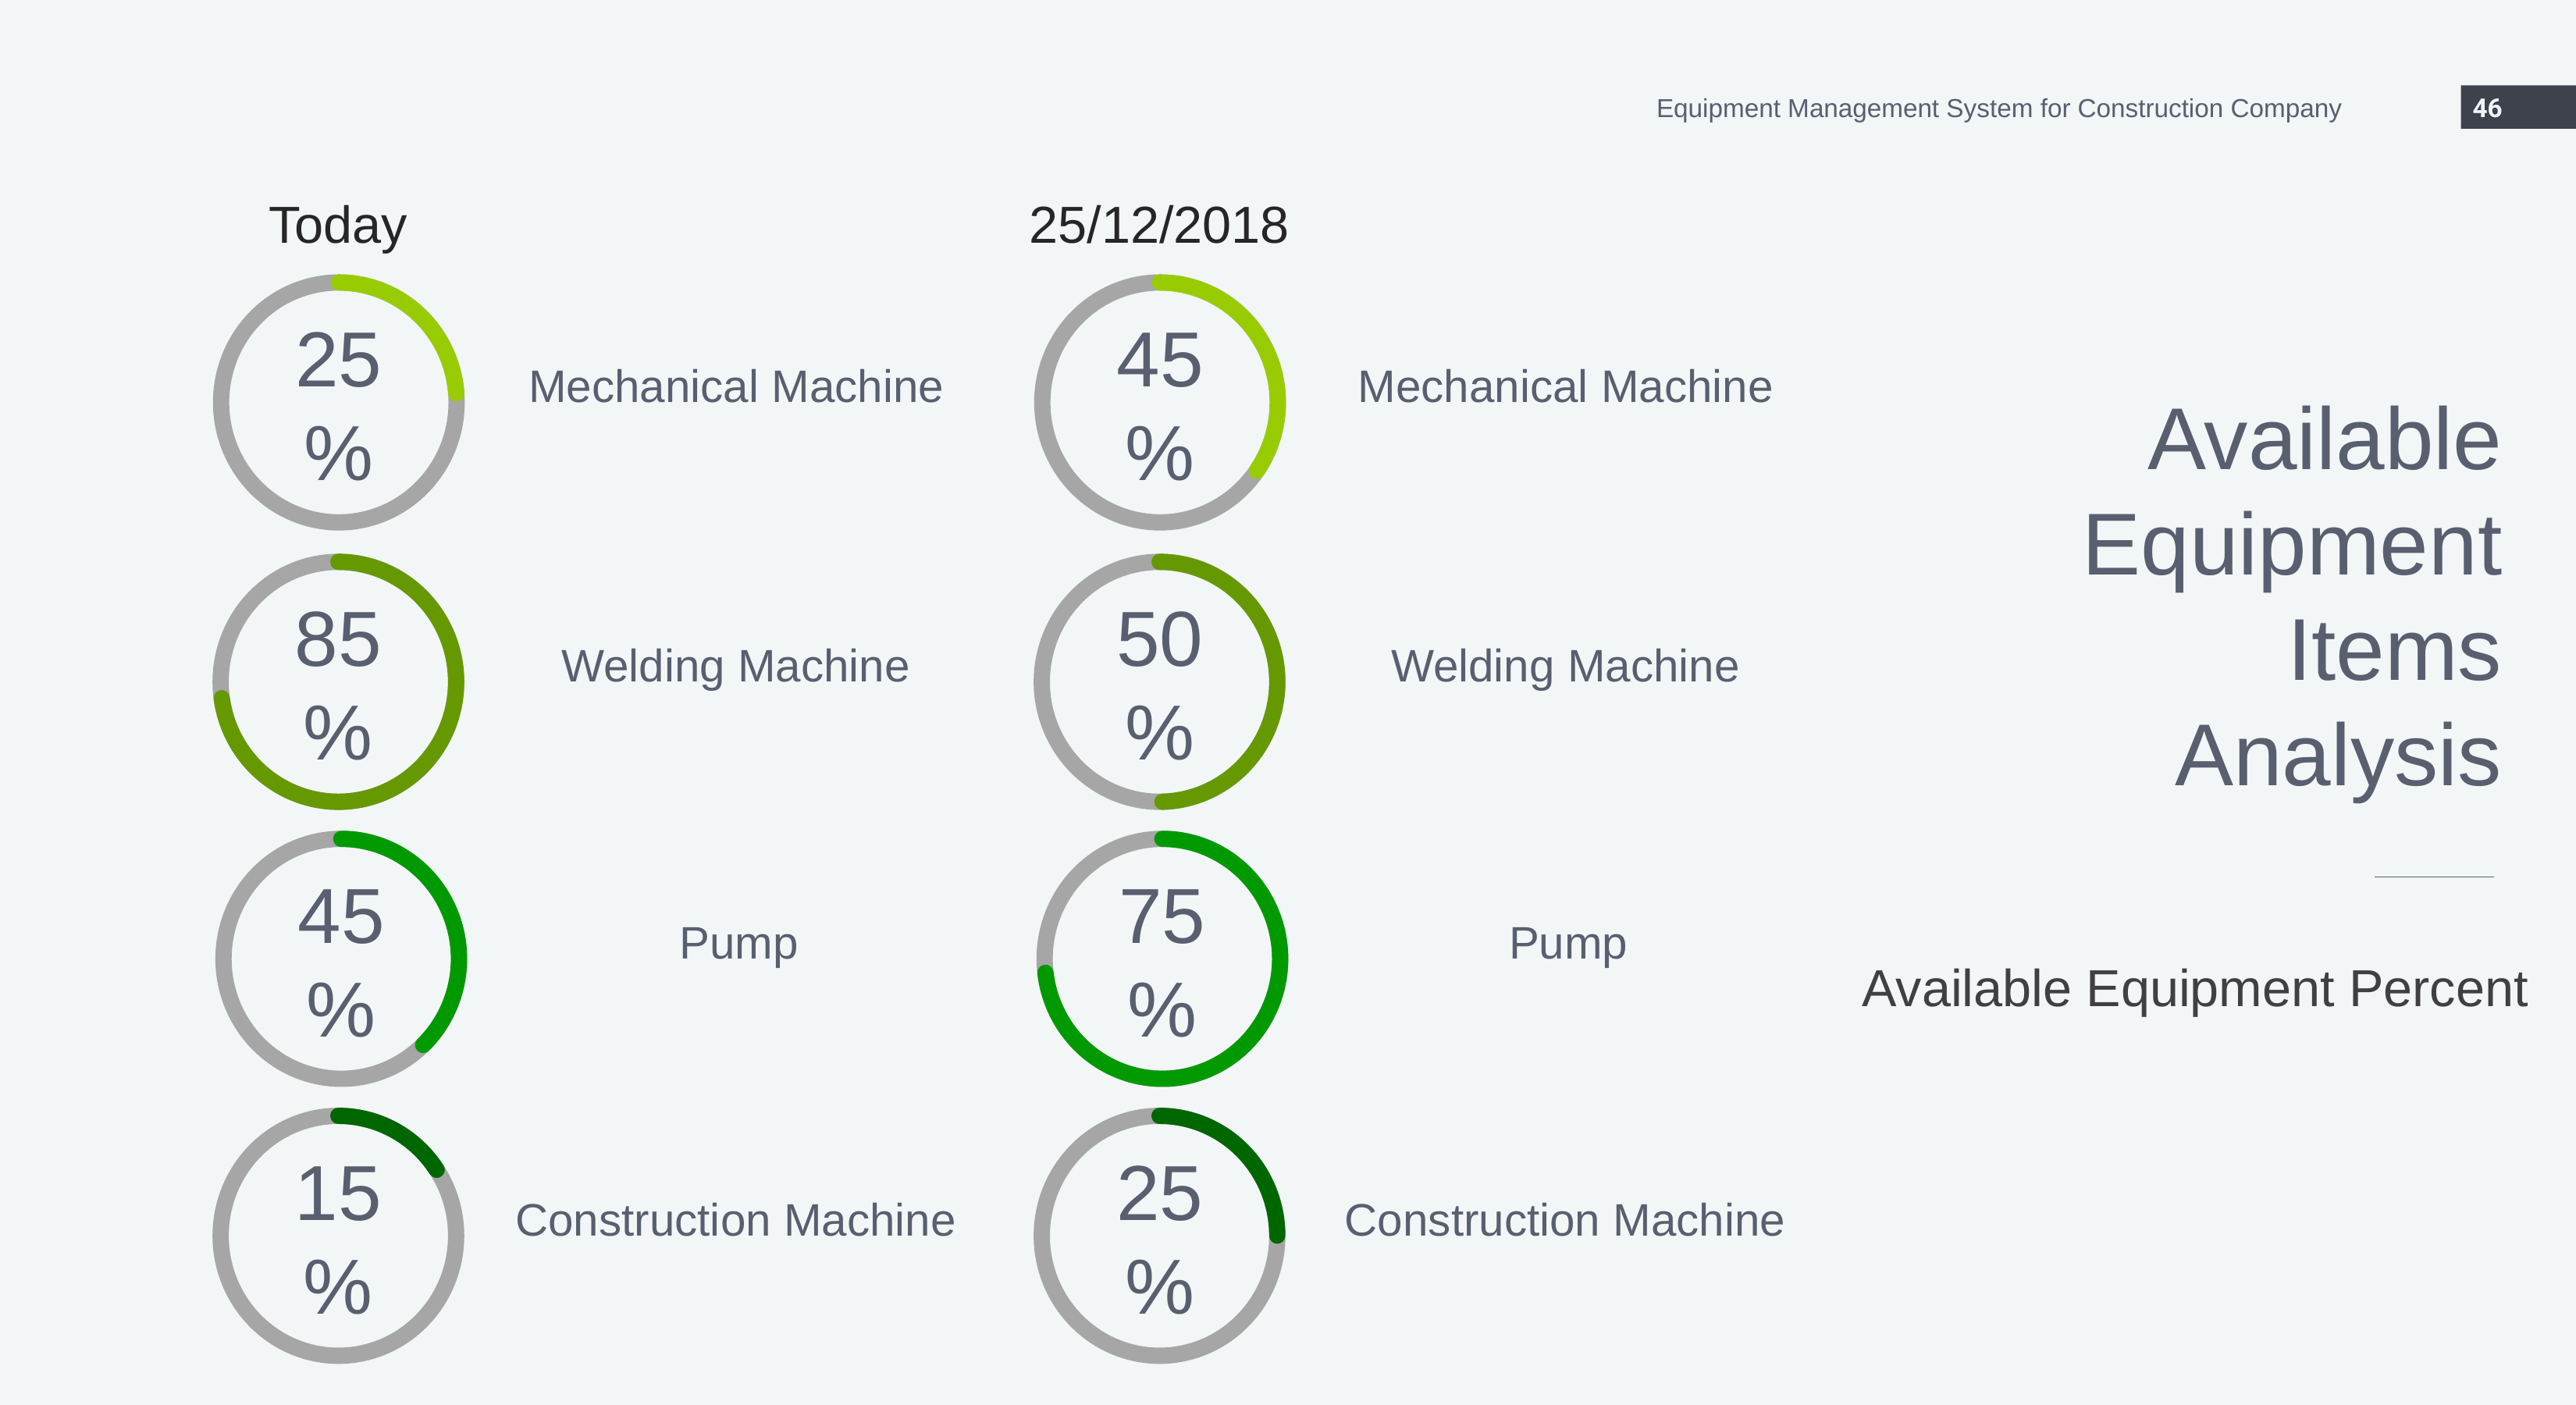

Equipment Management System for Construction Company
46
25/12/2018
Today
25%

45%

Mechanical Machine
Mechanical Machine
Available Equipment Items Analysis
85%

50%

Welding Machine
Welding Machine
45%

75%

Pump
Pump
Available Equipment Percent
15%

25%

Construction Machine
Construction Machine